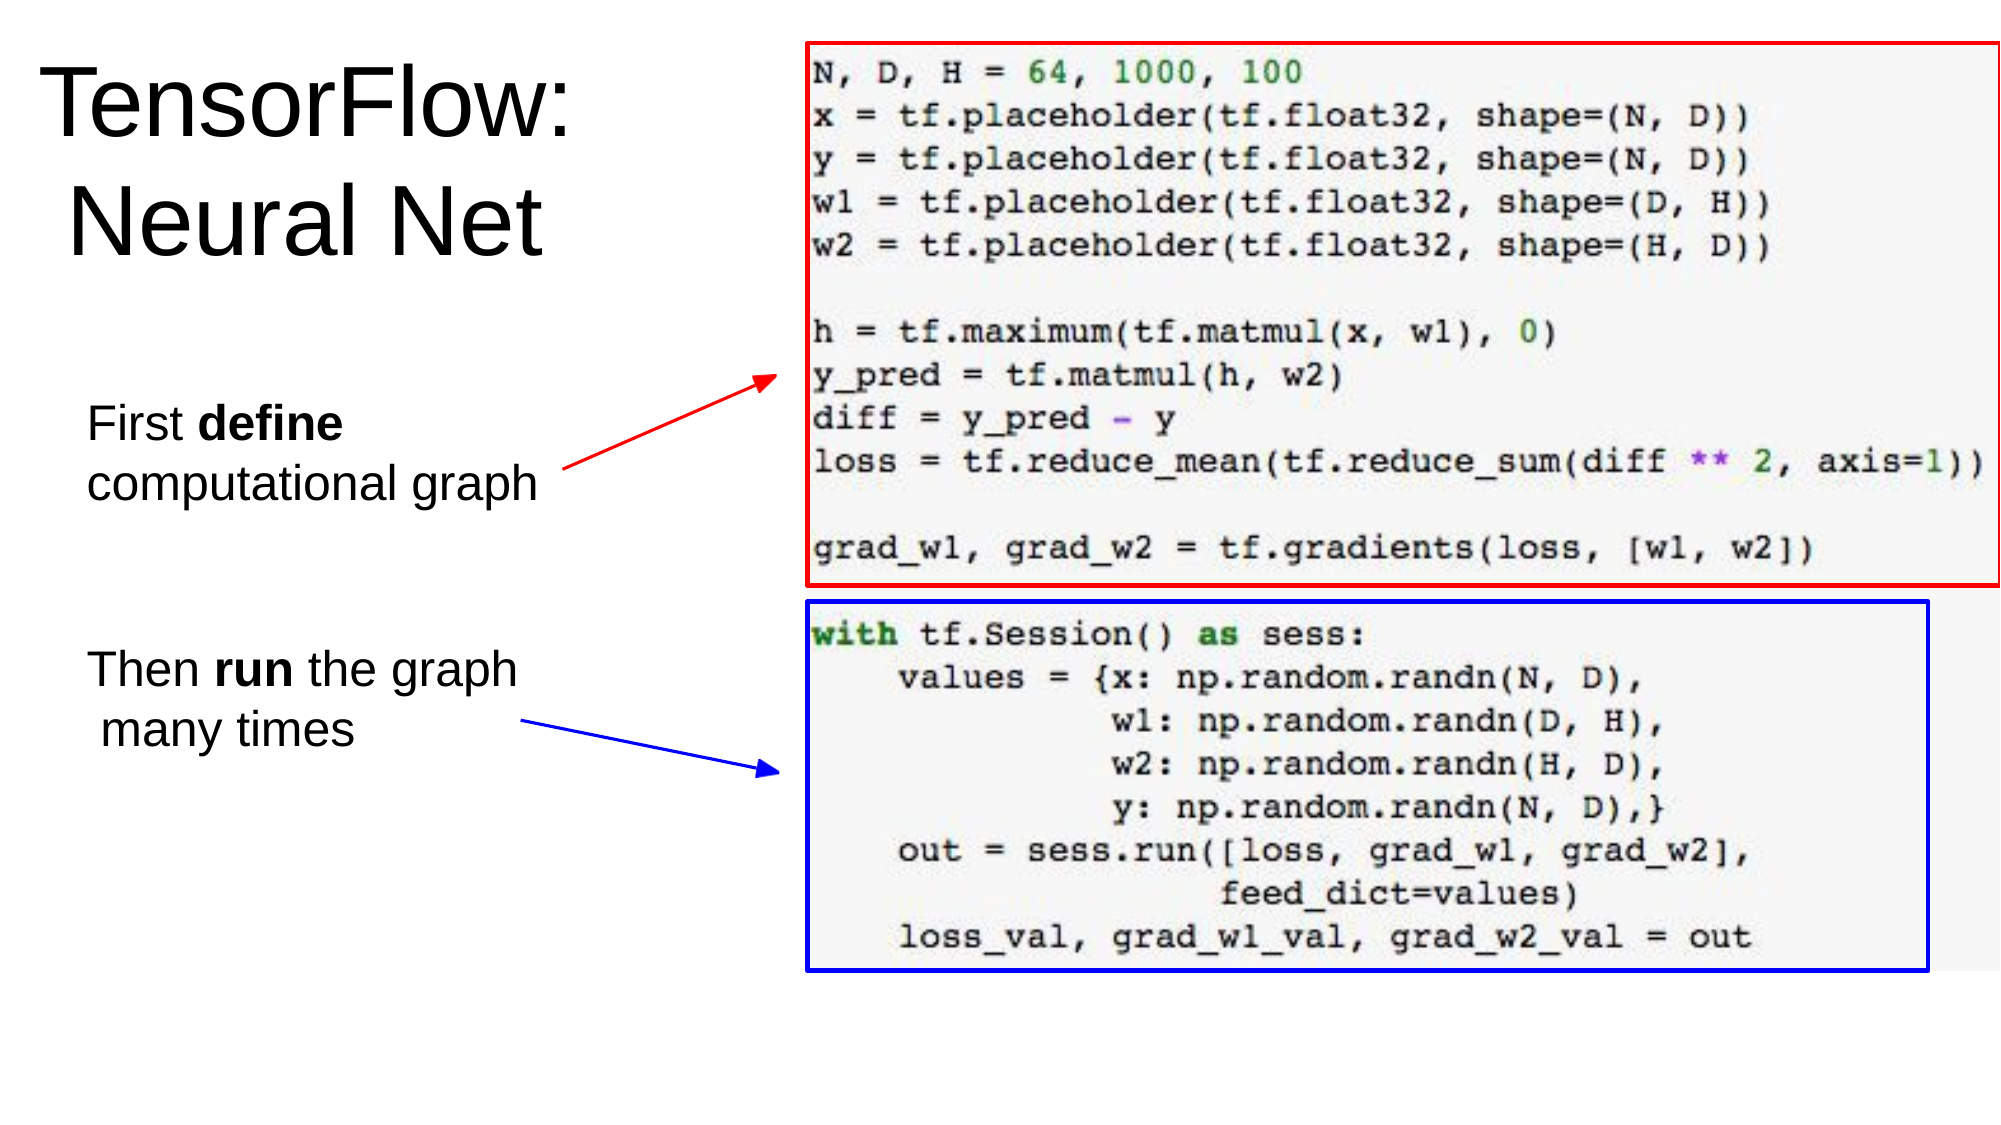

# TensorFlow:  Neural Net

First define
computational graph

Then run the graph  many times

Fei-Fei Li & Justin Johnson & Serena Yeung